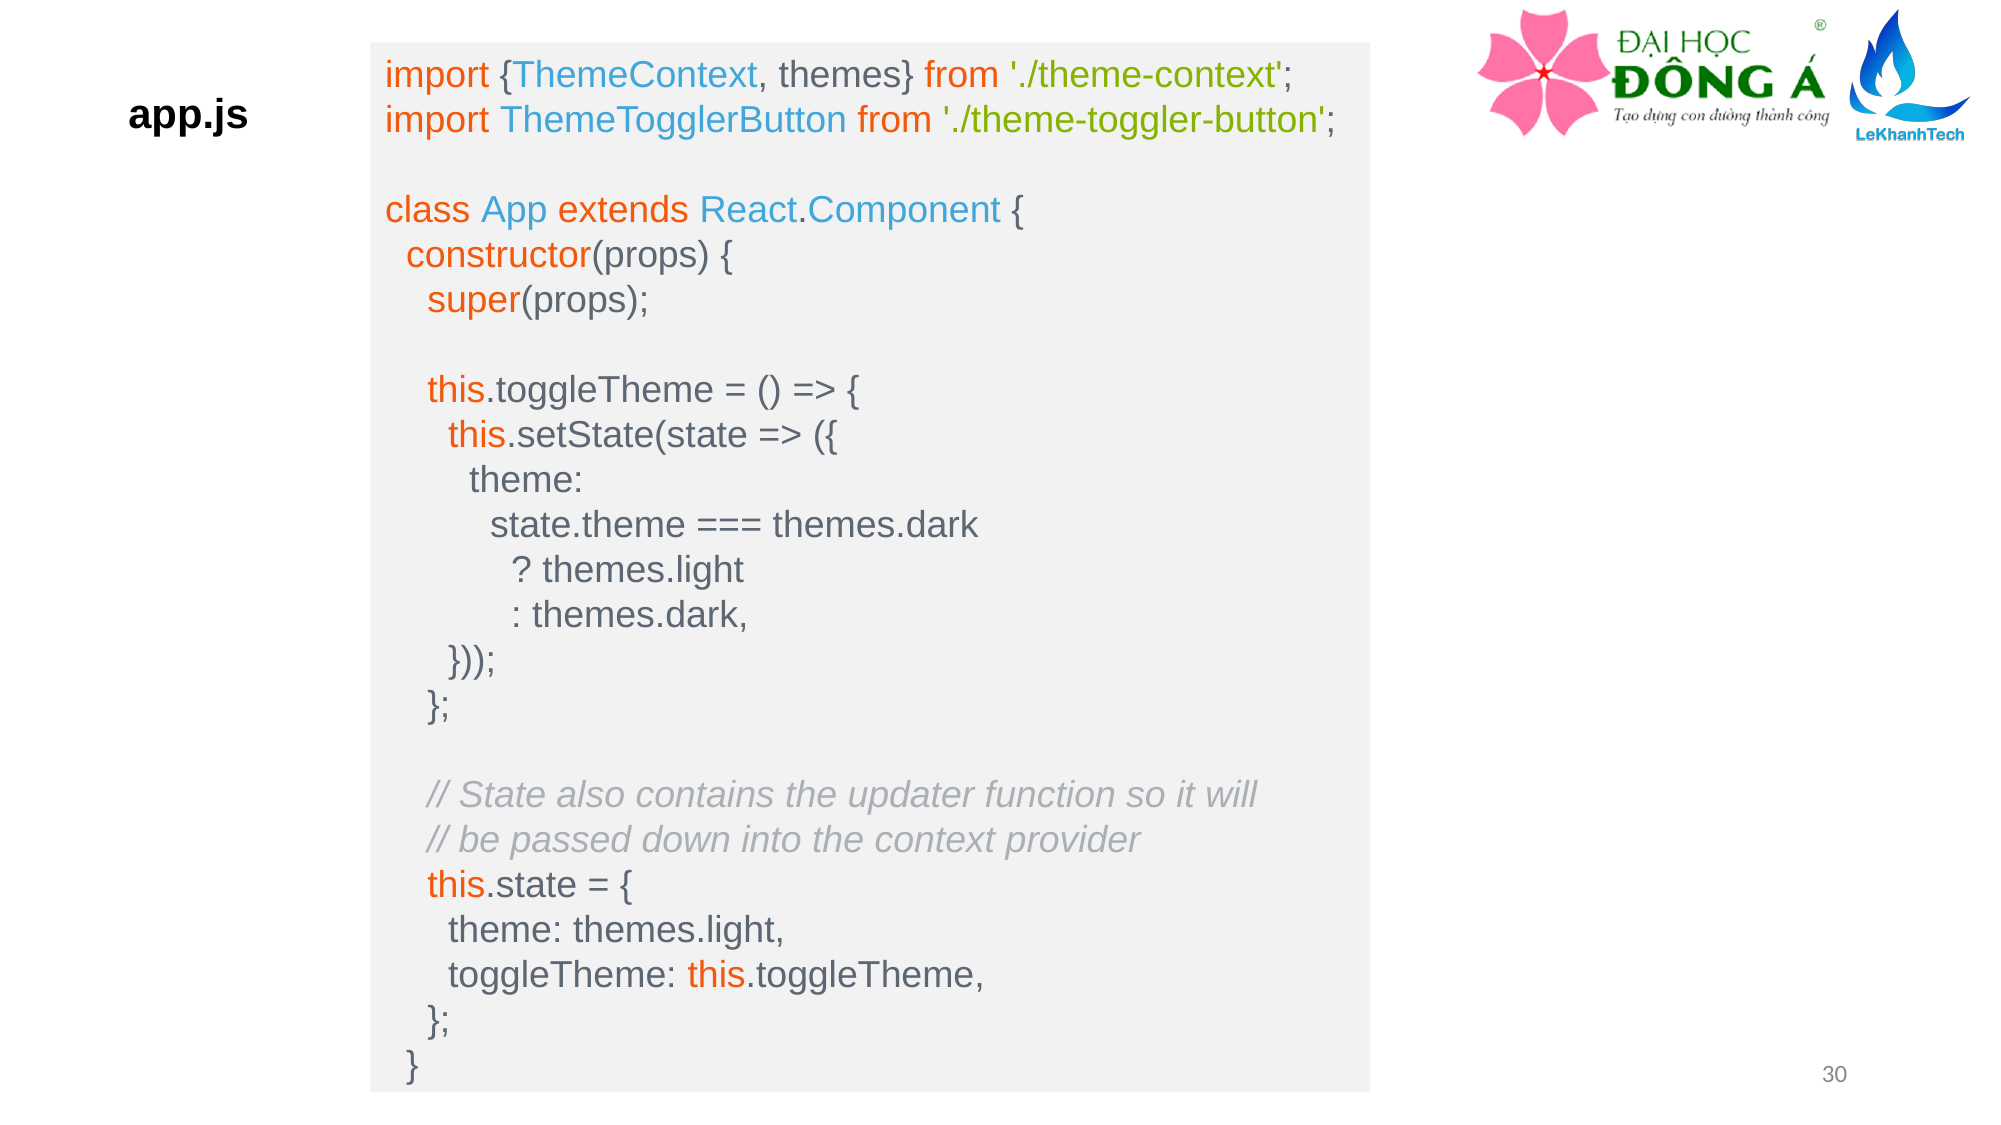

import {ThemeContext, themes} from './theme-context';
import ThemeTogglerButton from './theme-toggler-button';
class App extends React.Component {
  constructor(props) {
    super(props);
    this.toggleTheme = () => {
      this.setState(state => ({
        theme:
          state.theme === themes.dark
            ? themes.light
            : themes.dark,
      }));
    };
    // State also contains the updater function so it will
    // be passed down into the context provider
    this.state = {
      theme: themes.light,
      toggleTheme: this.toggleTheme,
    };
  }
app.js
30